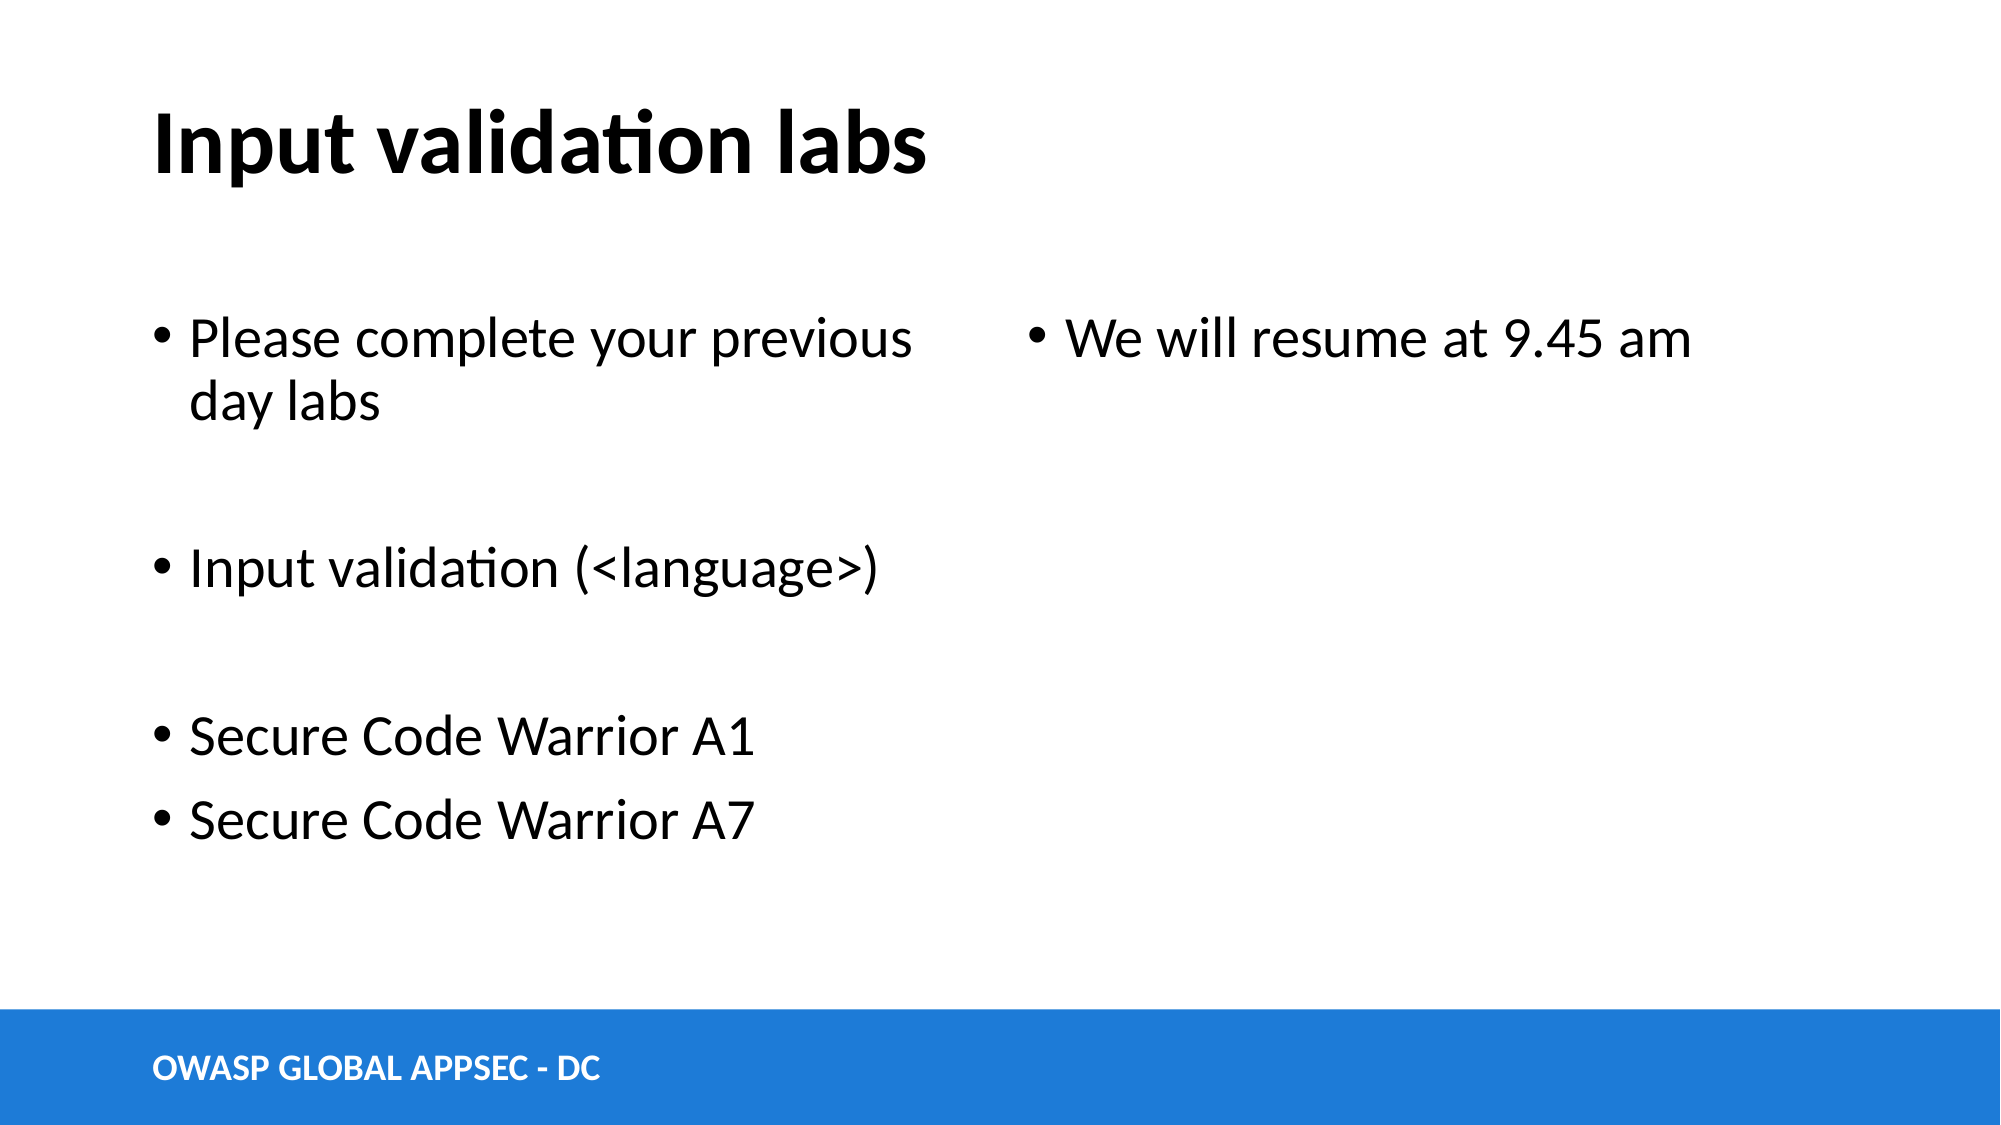

# Input validation labs
Please complete your previous day labs

Input validation (<language>)

Secure Code Warrior A1
Secure Code Warrior A7
We will resume at 9.45 am